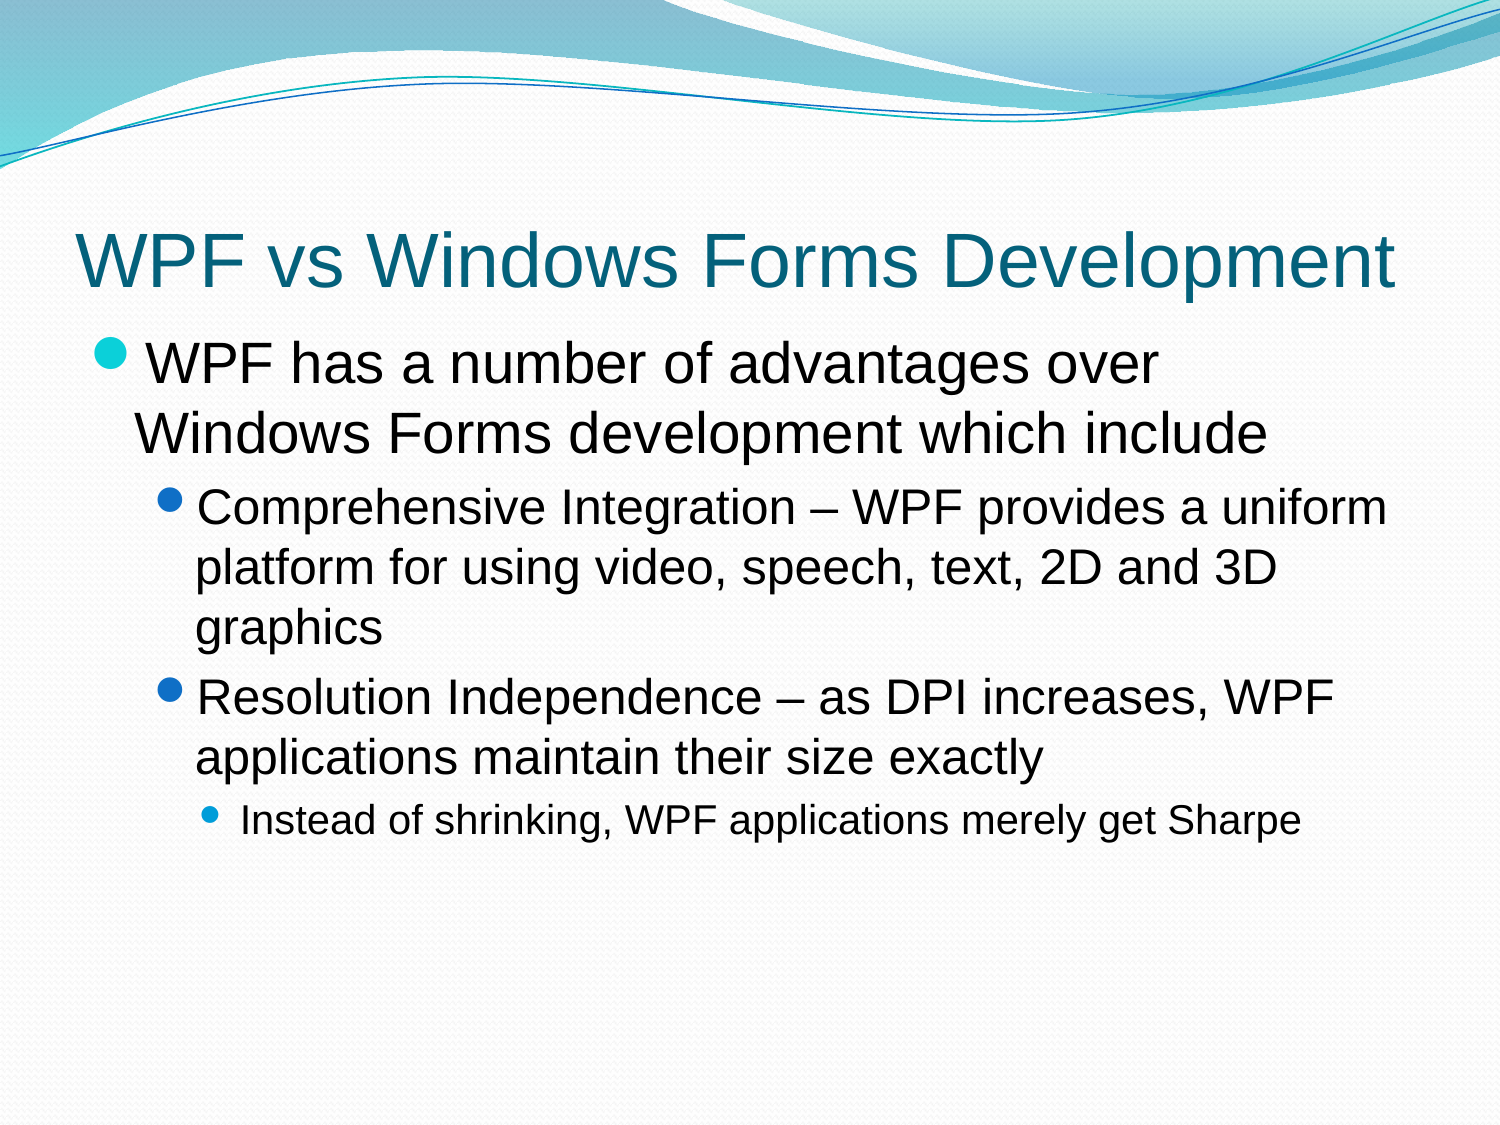

# WPF vs Windows Forms Development
WPF has a number of advantages over Windows Forms development which include
Comprehensive Integration – WPF provides a uniform platform for using video, speech, text, 2D and 3D graphics
Resolution Independence – as DPI increases, WPF applications maintain their size exactly
Instead of shrinking, WPF applications merely get Sharpe